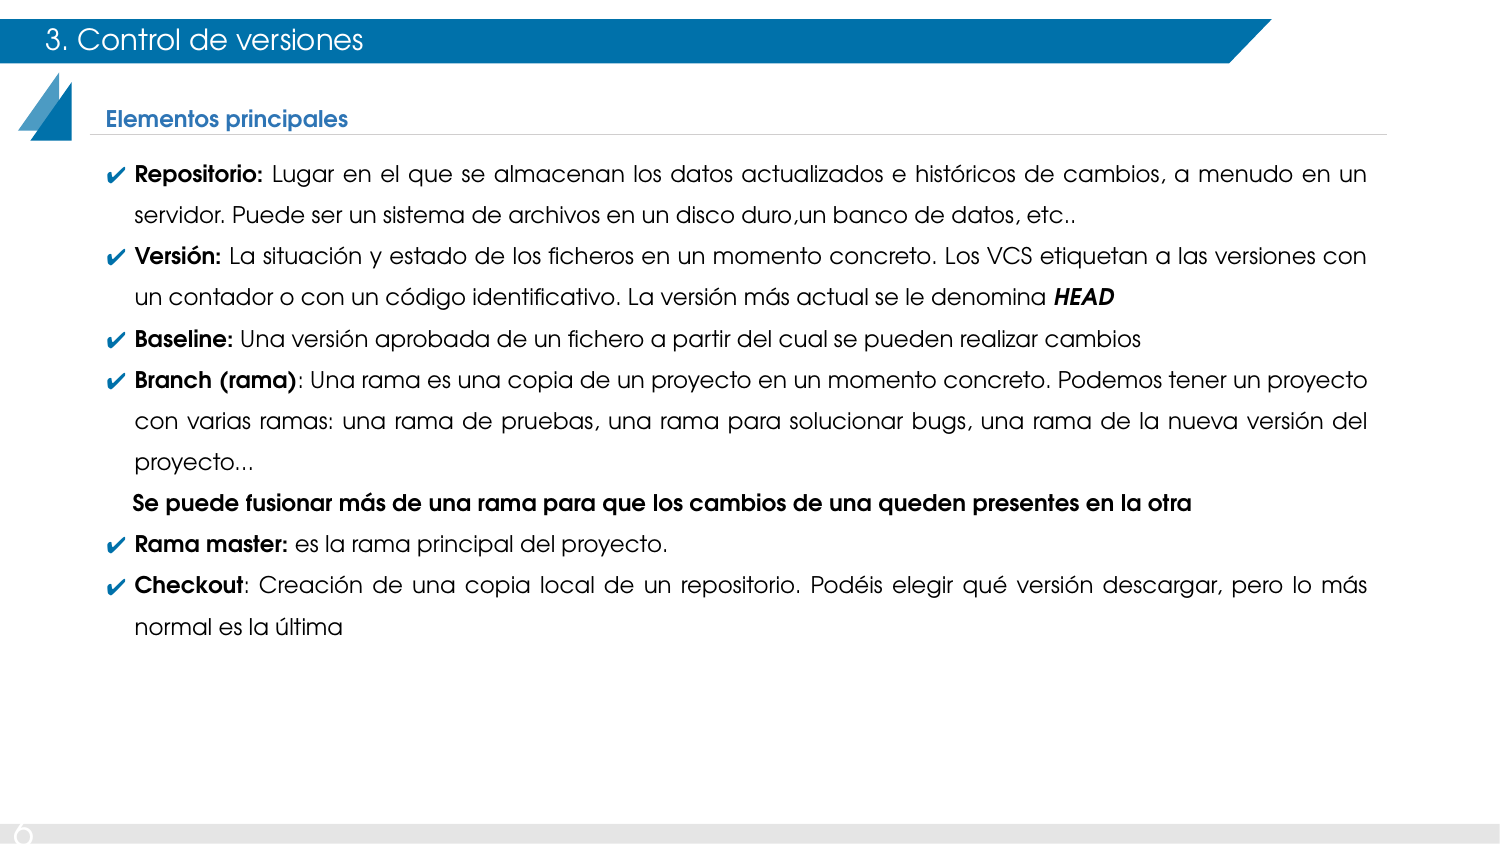

# 3. Control de versiones

Elementos principales
Repositorio: Lugar en el que se almacenan los datos actualizados e históricos de cambios, a menudo en un servidor. Puede ser un sistema de archivos en un disco duro,un banco de datos, etc..
Versión: La situación y estado de los ficheros en un momento concreto. Los VCS etiquetan a las versiones con un contador o con un código identificativo. La versión más actual se le denomina HEAD
Baseline: Una versión aprobada de un fichero a partir del cual se pueden realizar cambios
Branch (rama): Una rama es una copia de un proyecto en un momento concreto. Podemos tener un proyecto con varias ramas: una rama de pruebas, una rama para solucionar bugs, una rama de la nueva versión del proyecto…
    Se puede fusionar más de una rama para que los cambios de una queden presentes en la otra
Rama master: es la rama principal del proyecto.
Checkout: Creación de una copia local de un repositorio. Podéis elegir qué versión descargar, pero lo más normal es la última
6